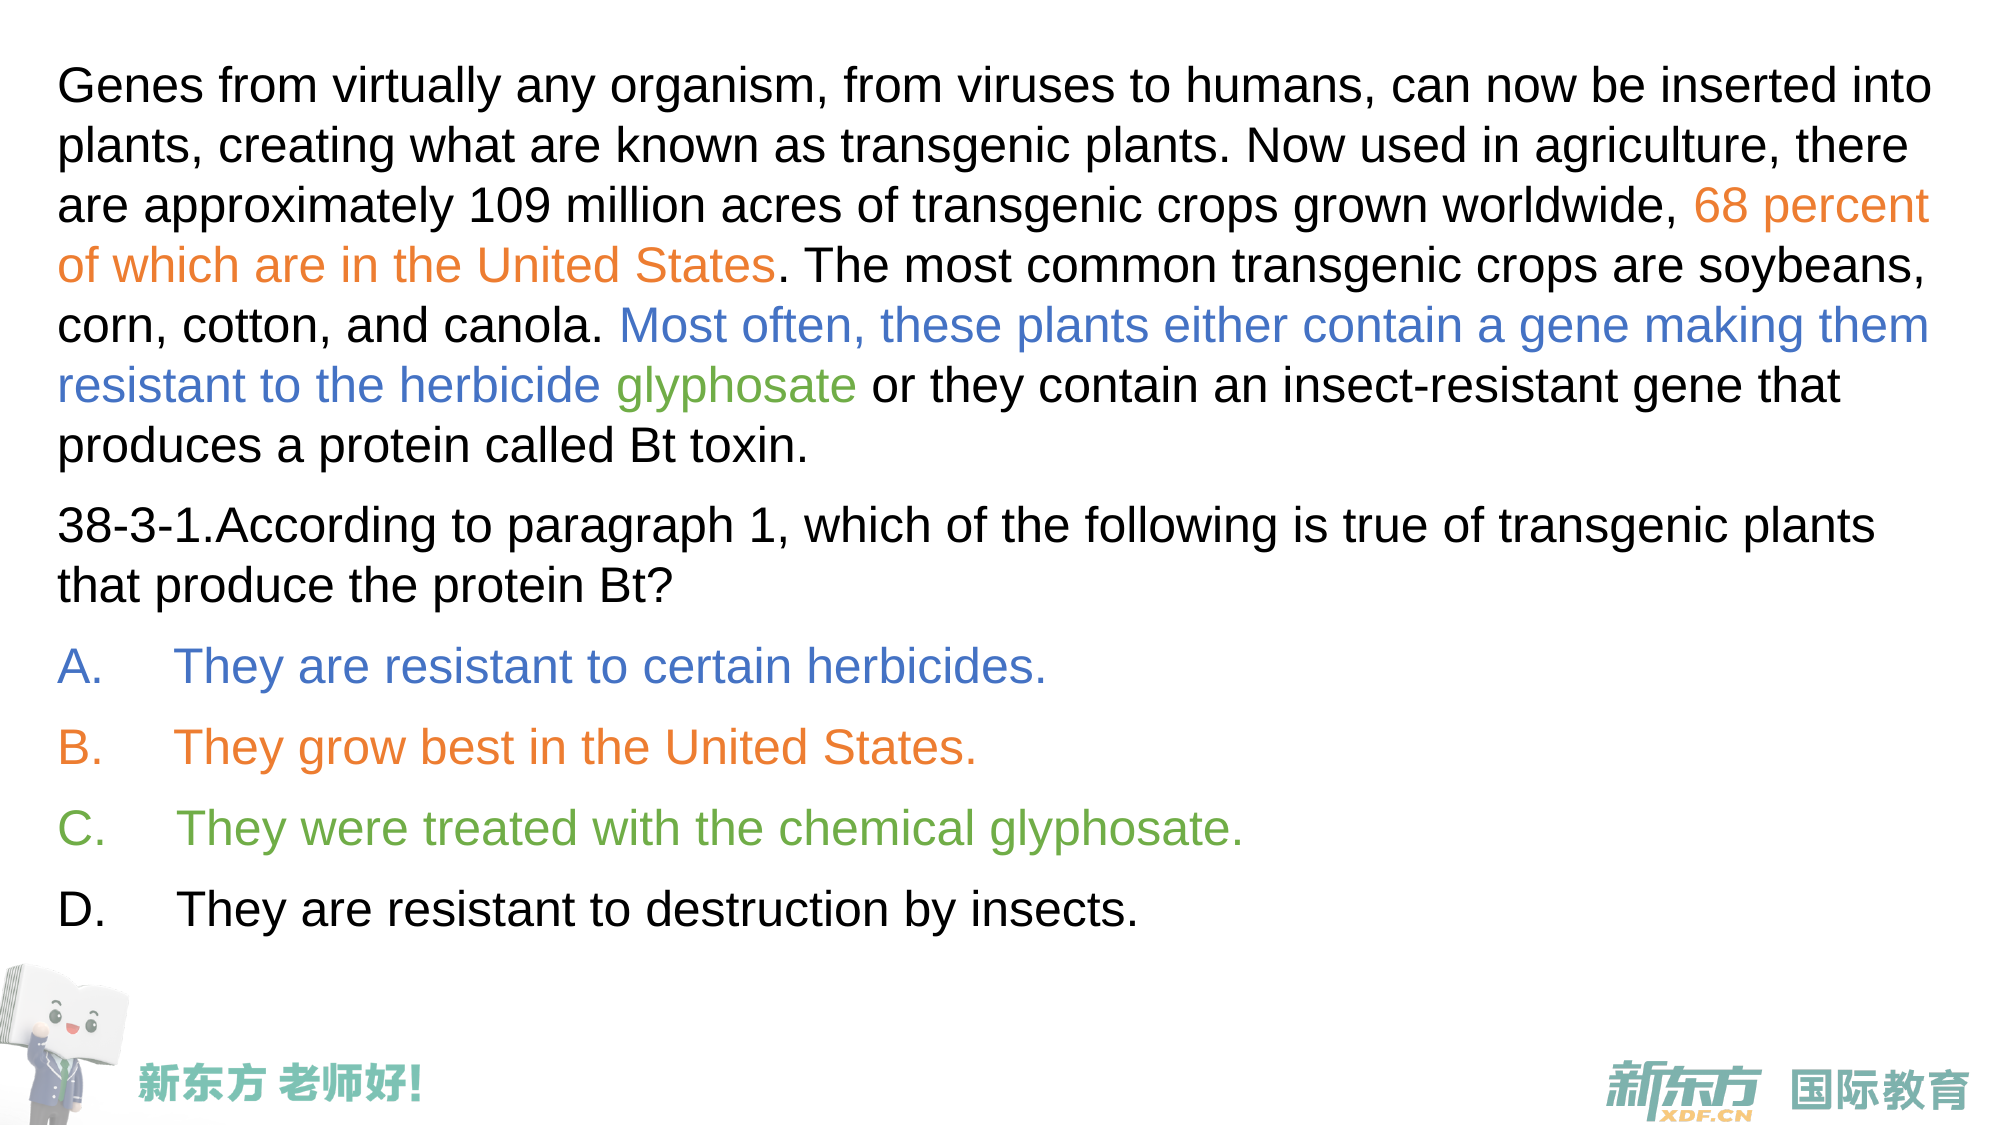

Genes from virtually any organism, from viruses to humans, can now be inserted into plants, creating what are known as transgenic plants. Now used in agriculture, there are approximately 109 million acres of transgenic crops grown worldwide, 68 percent of which are in the United States. The most common transgenic crops are soybeans, corn, cotton, and canola. Most often, these plants either contain a gene making them resistant to the herbicide glyphosate or they contain an insect-resistant gene that produces a protein called Bt toxin.
38-3-1.According to paragraph 1, which of the following is true of transgenic plants that produce the protein Bt?
A.     They are resistant to certain herbicides.
B.     They grow best in the United States.
C.     They were treated with the chemical glyphosate.
D.     They are resistant to destruction by insects.